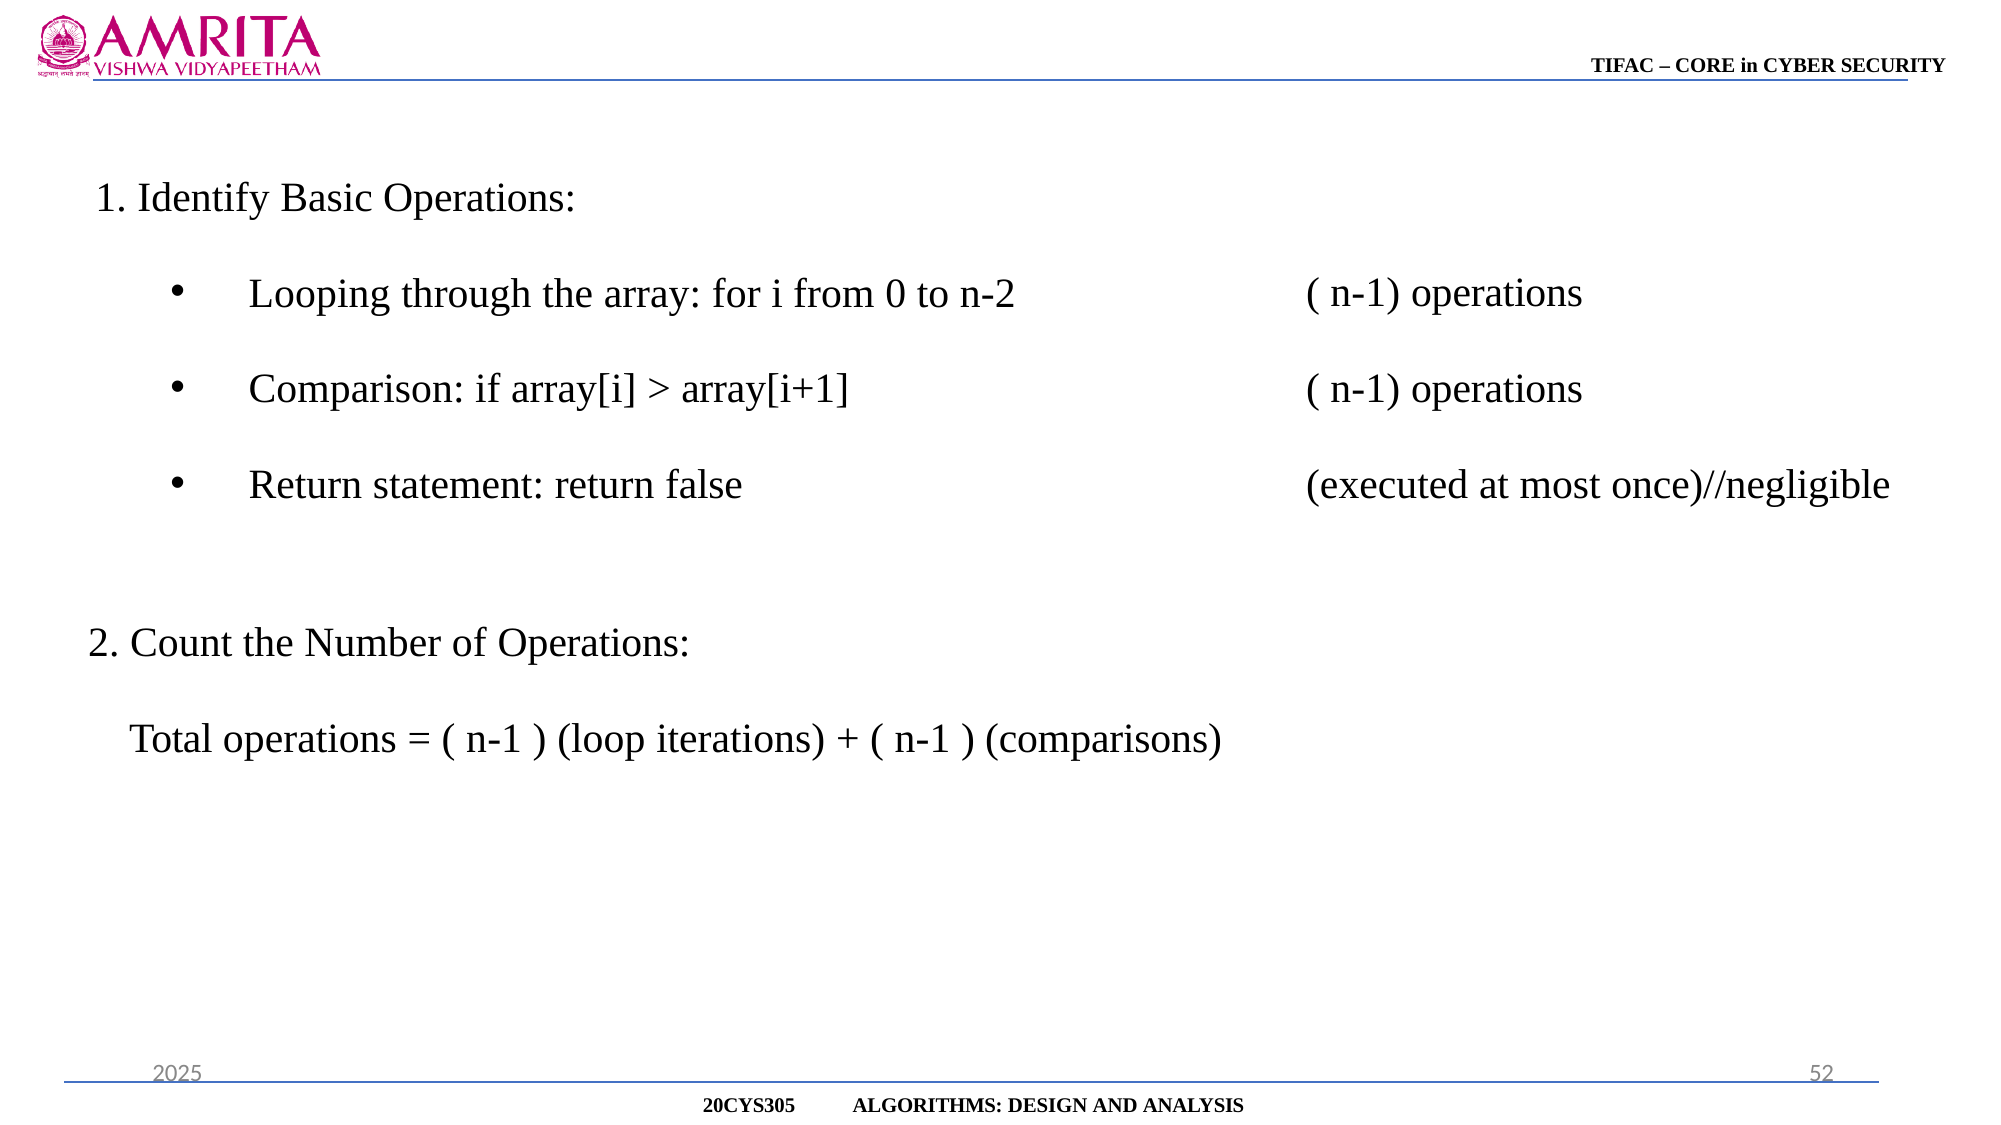

TIFAC – CORE in CYBER SECURITY
# 1. Identify Basic Operations:
Looping through the array: for i from 0 to n-2
Comparison: if array[i] > array[i+1]
Return statement: return false

2. Count the Number of Operations:
Total operations = ( n-1 ) (loop iterations) + ( n-1 ) (comparisons)
( n-1) operations
( n-1) operations
(executed at most once)//negligible
2025
52
20CYS305
ALGORITHMS: DESIGN AND ANALYSIS